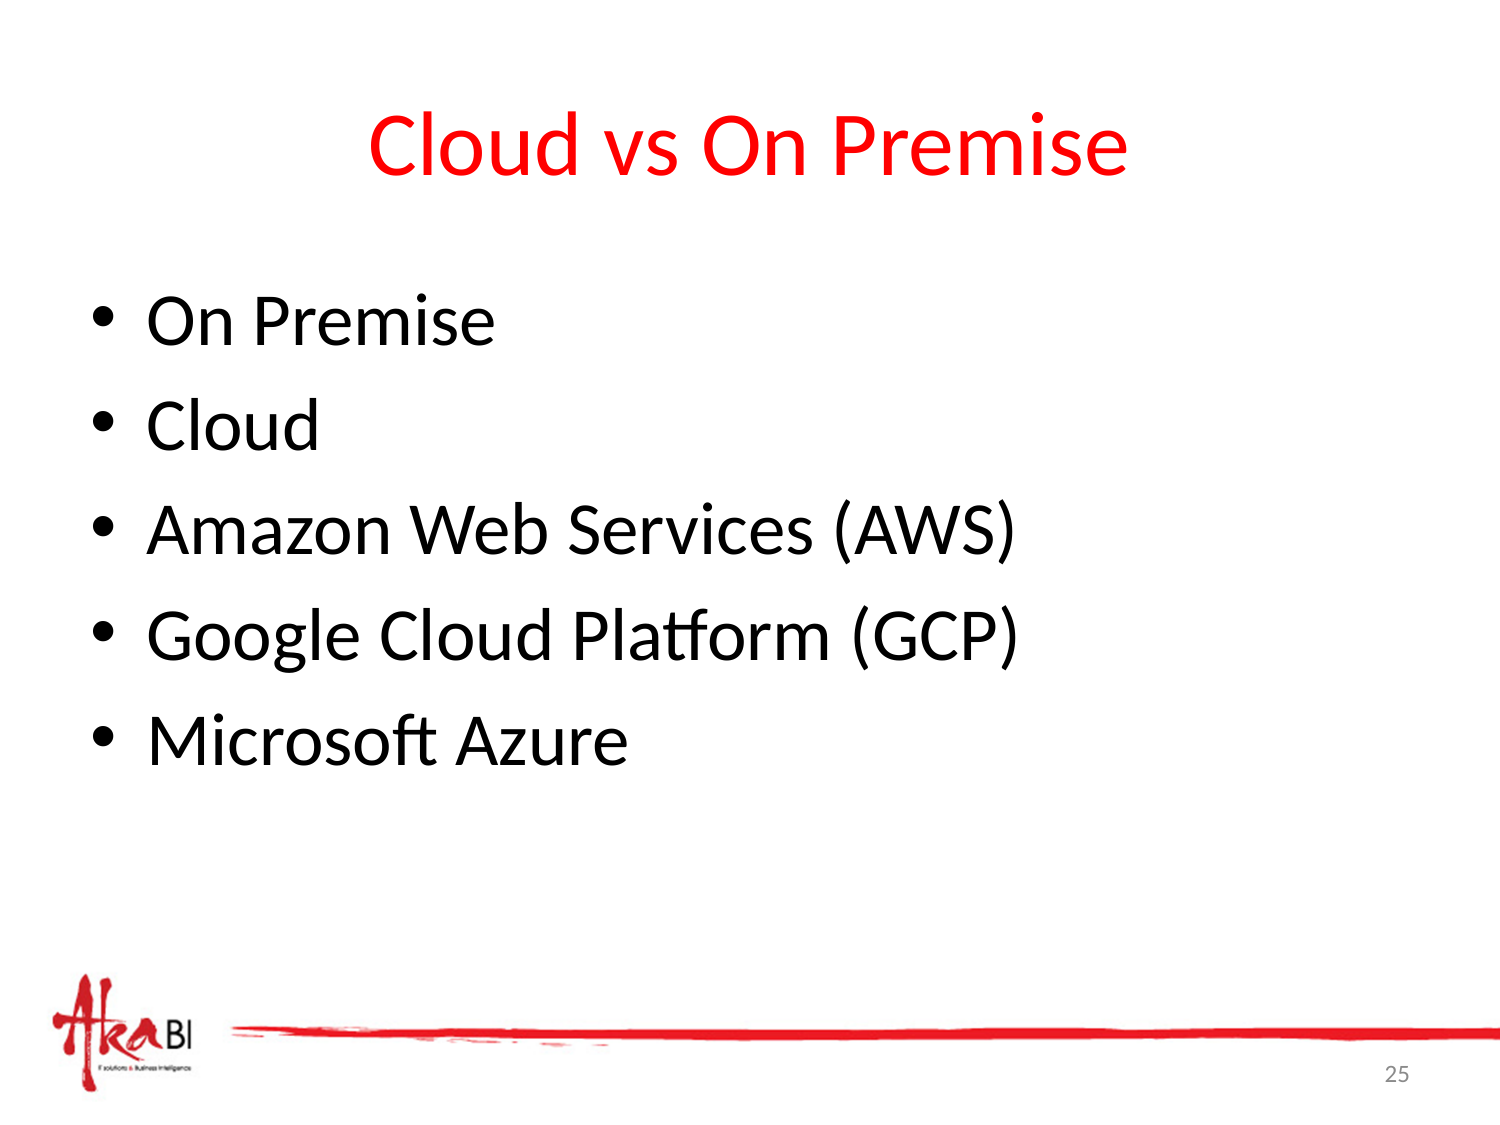

# Cloud vs On Premise
On Premise
Cloud
Amazon Web Services (AWS)
Google Cloud Platform (GCP)
Microsoft Azure

25